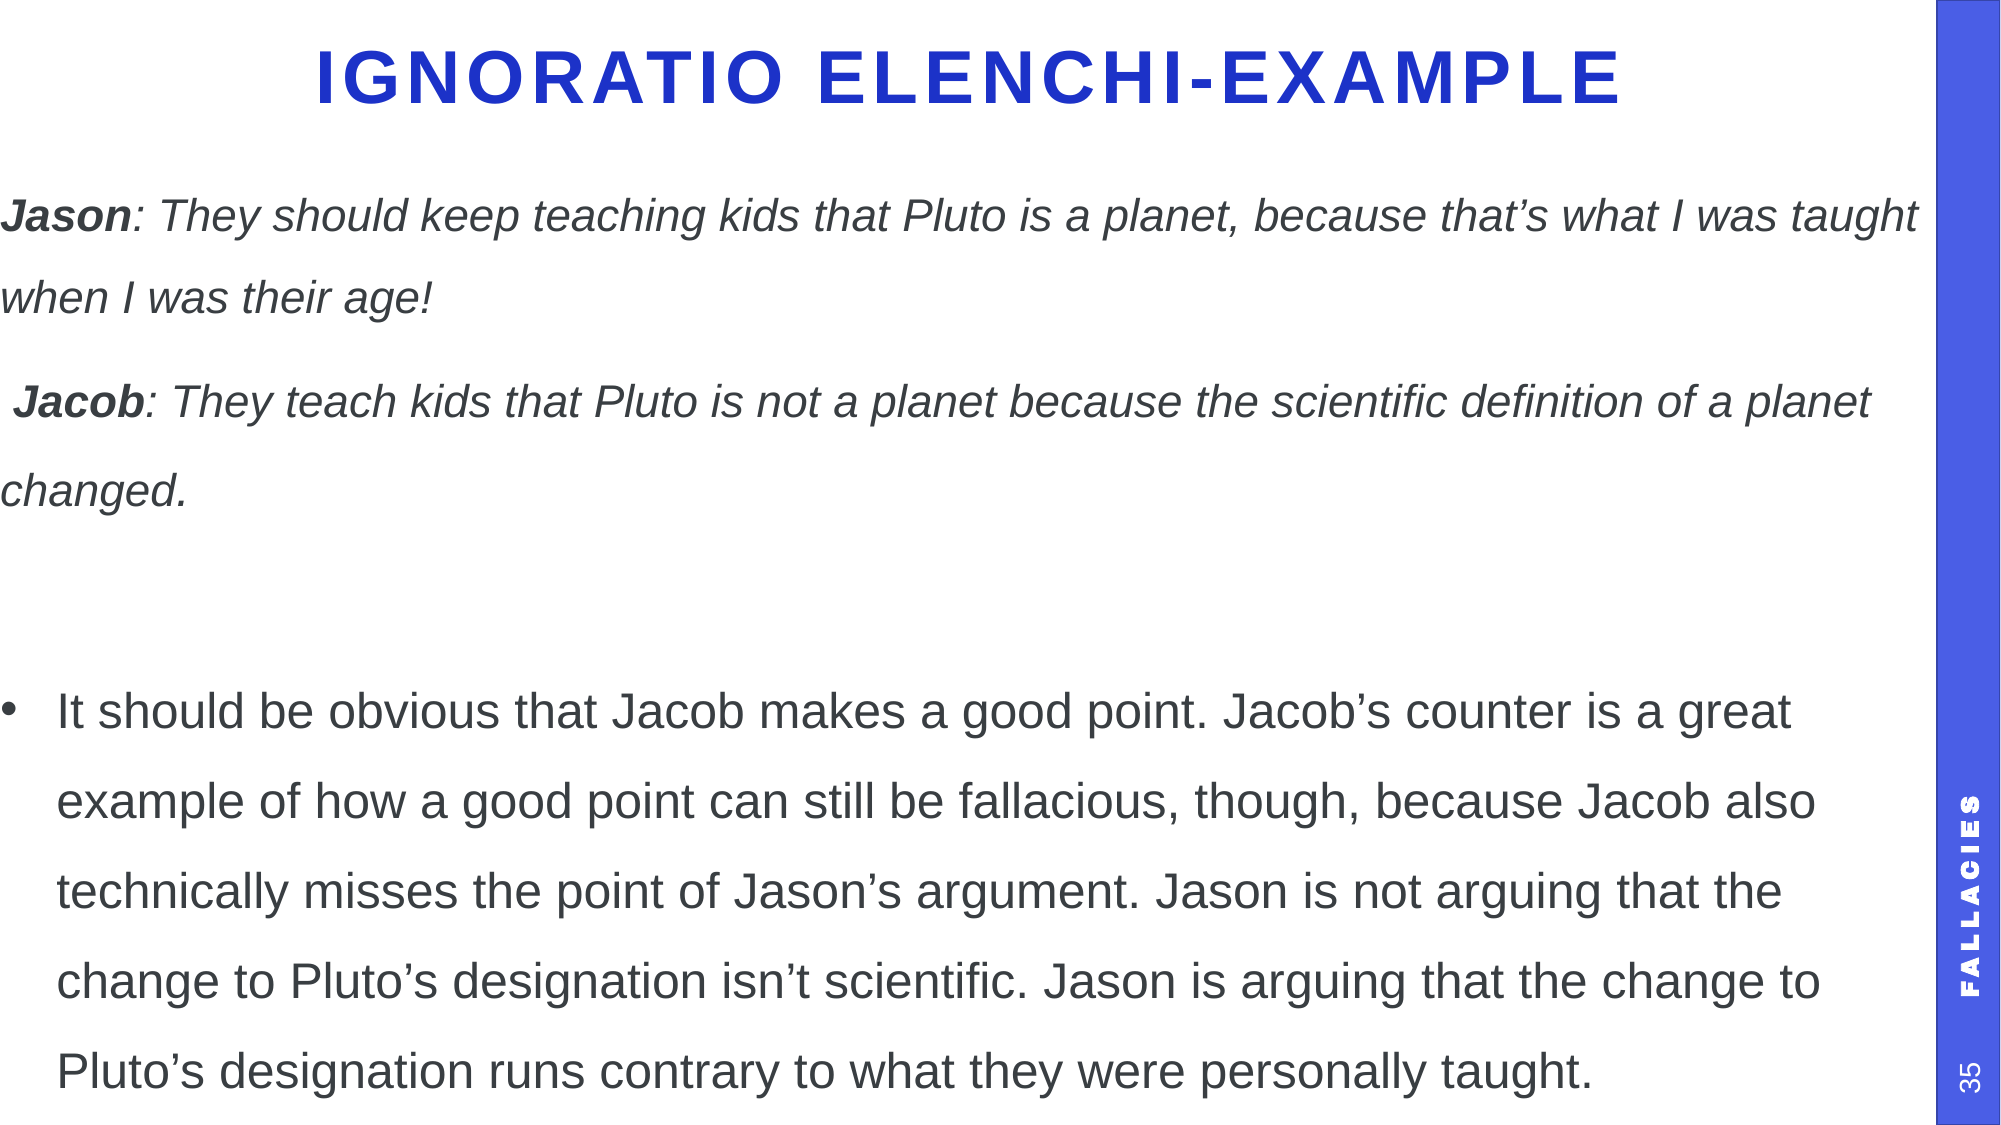

# IGNORATIO ELENCHI-Example
Jason: They should keep teaching kids that Pluto is a planet, because that’s what I was taught when I was their age!
 Jacob: They teach kids that Pluto is not a planet because the scientific definition of a planet changed.

It should be obvious that Jacob makes a good point. Jacob’s counter is a great example of how a good point can still be fallacious, though, because Jacob also technically misses the point of Jason’s argument. Jason is not arguing that the change to Pluto’s designation isn’t scientific. Jason is arguing that the change to Pluto’s designation runs contrary to what they were personally taught.
Fallacies
35